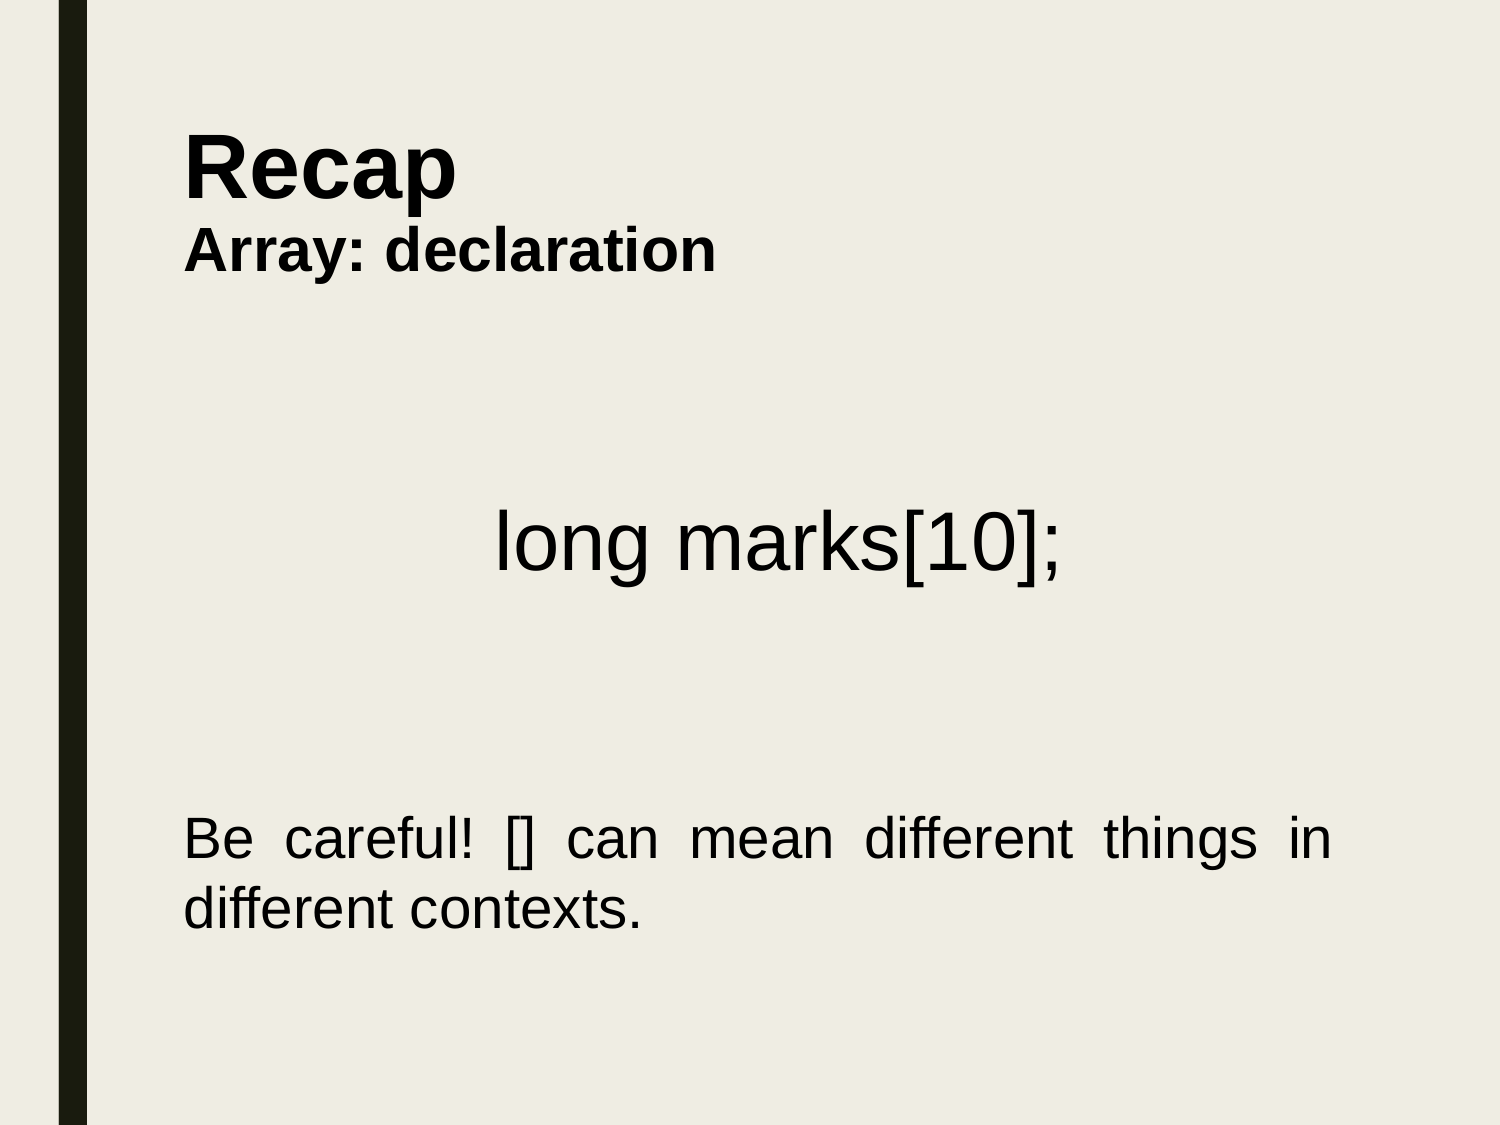

# Recap Array: declaration
long marks[10];
Be careful! [] can mean different things in different contexts.